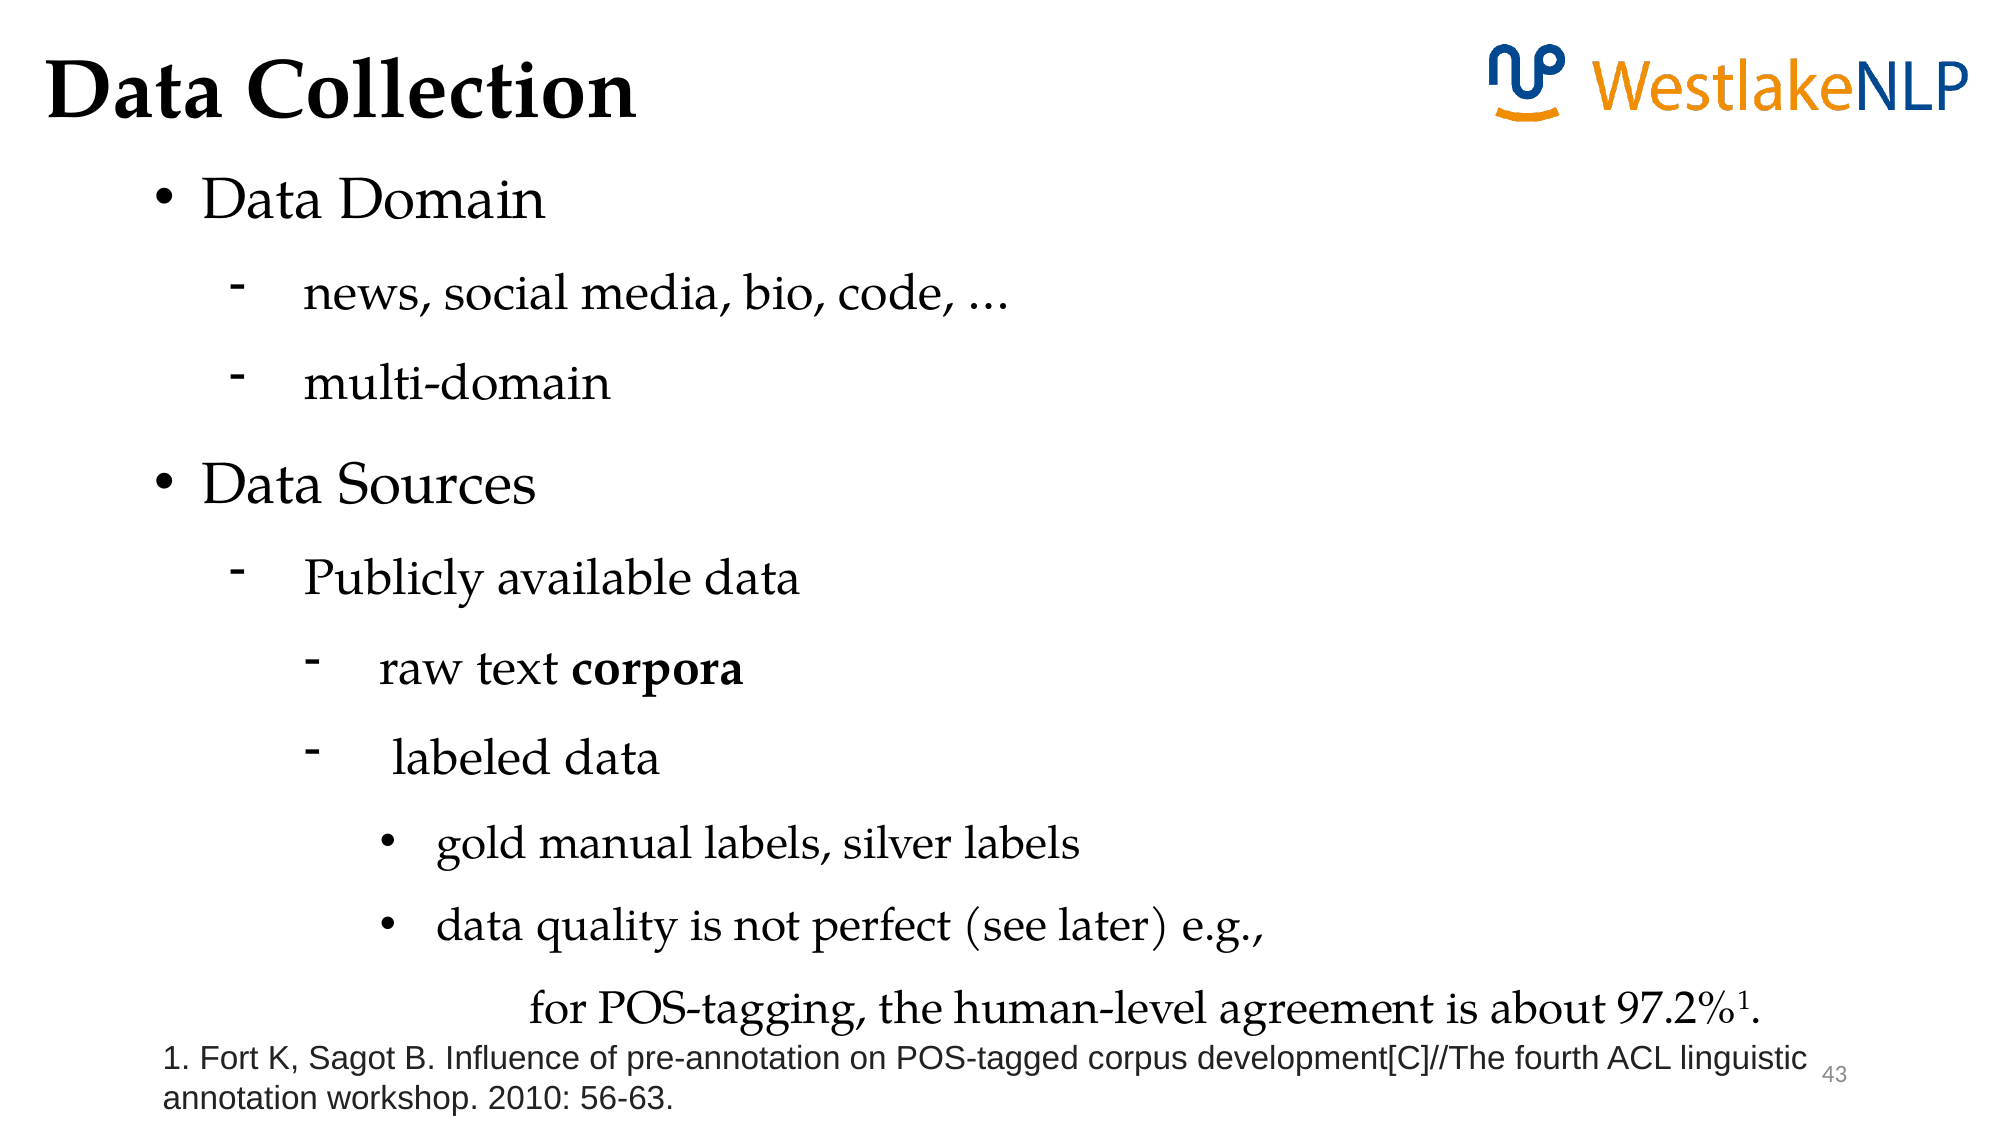

Data Collection
Data Domain
news, social media, bio, code, …
multi-domain
Data Sources
Publicly available data
raw text corpora
 labeled data
gold manual labels, silver labels
data quality is not perfect (see later) e.g.,
	for POS-tagging, the human-level agreement is about 97.2%1.
1. Fort K, Sagot B. Influence of pre-annotation on POS-tagged corpus development[C]//The fourth ACL linguistic annotation workshop. 2010: 56-63.
43